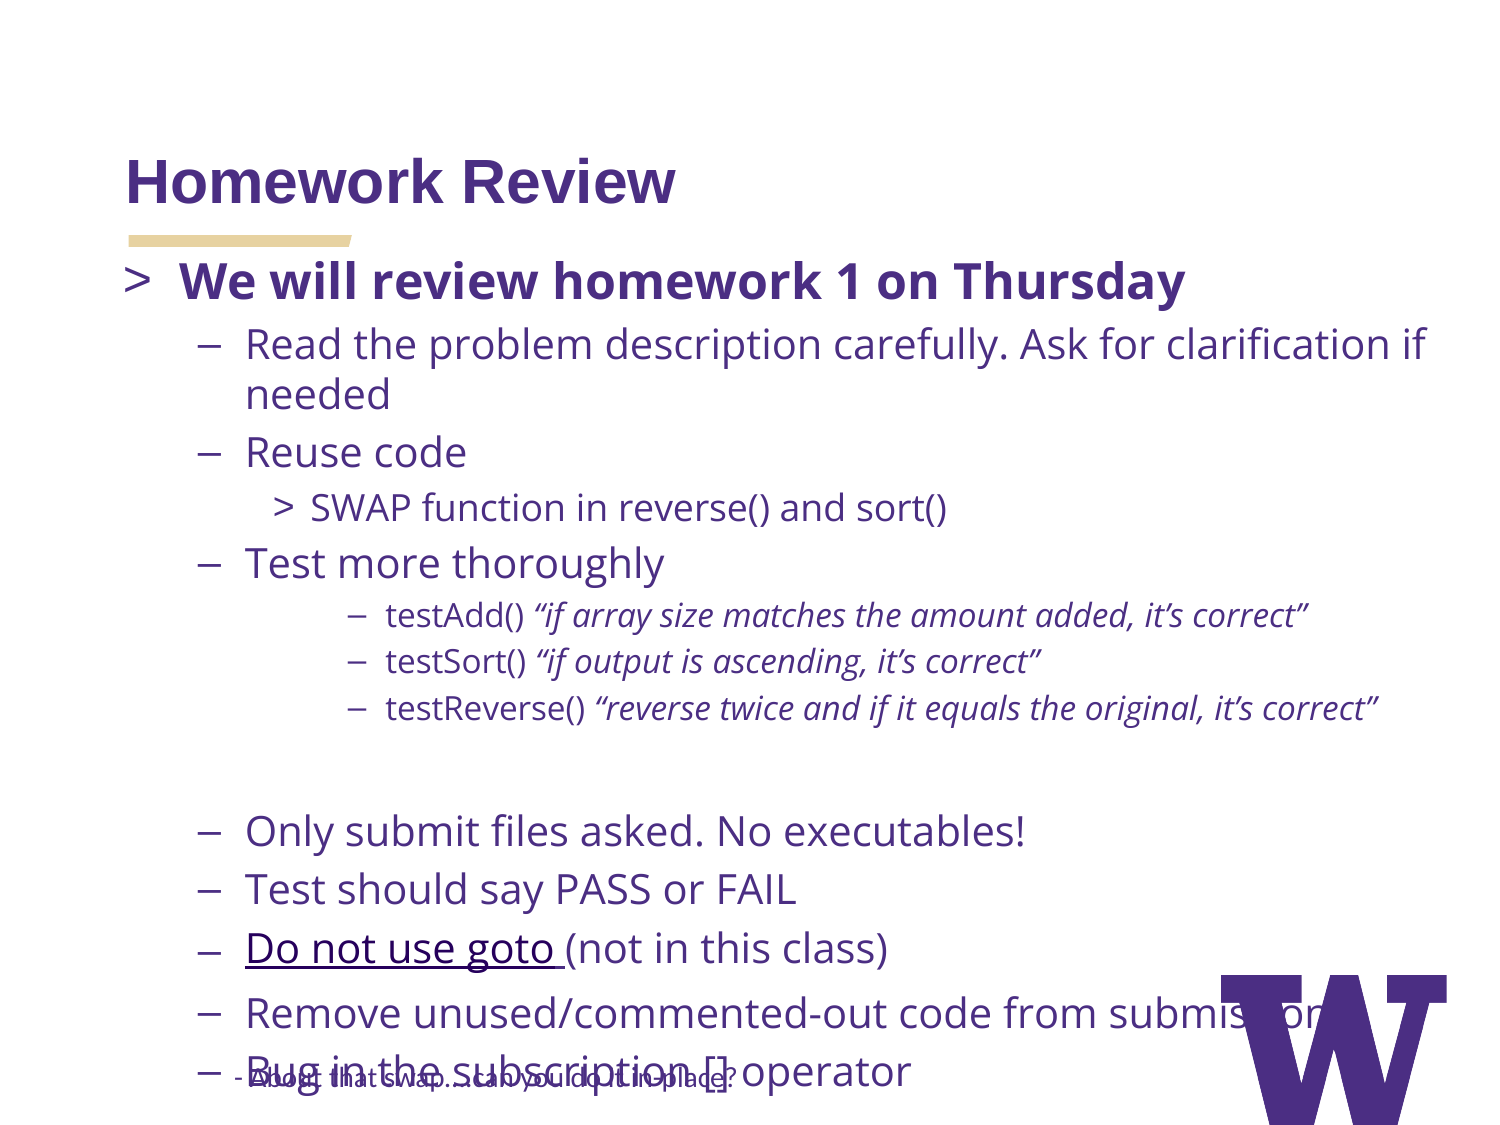

# Homework Review
We will review homework 1 on Thursday
Read the problem description carefully. Ask for clarification if needed
Reuse code
SWAP function in reverse() and sort()
Test more thoroughly
testAdd() “if array size matches the amount added, it’s correct”
testSort() “if output is ascending, it’s correct”
testReverse() “reverse twice and if it equals the original, it’s correct”

Only submit files asked. No executables!
Test should say PASS or FAIL
Do not use goto (not in this class)
Remove unused/commented-out code from submission
Bug in the subscription [] operator

- About that swap….can you do it in-place?